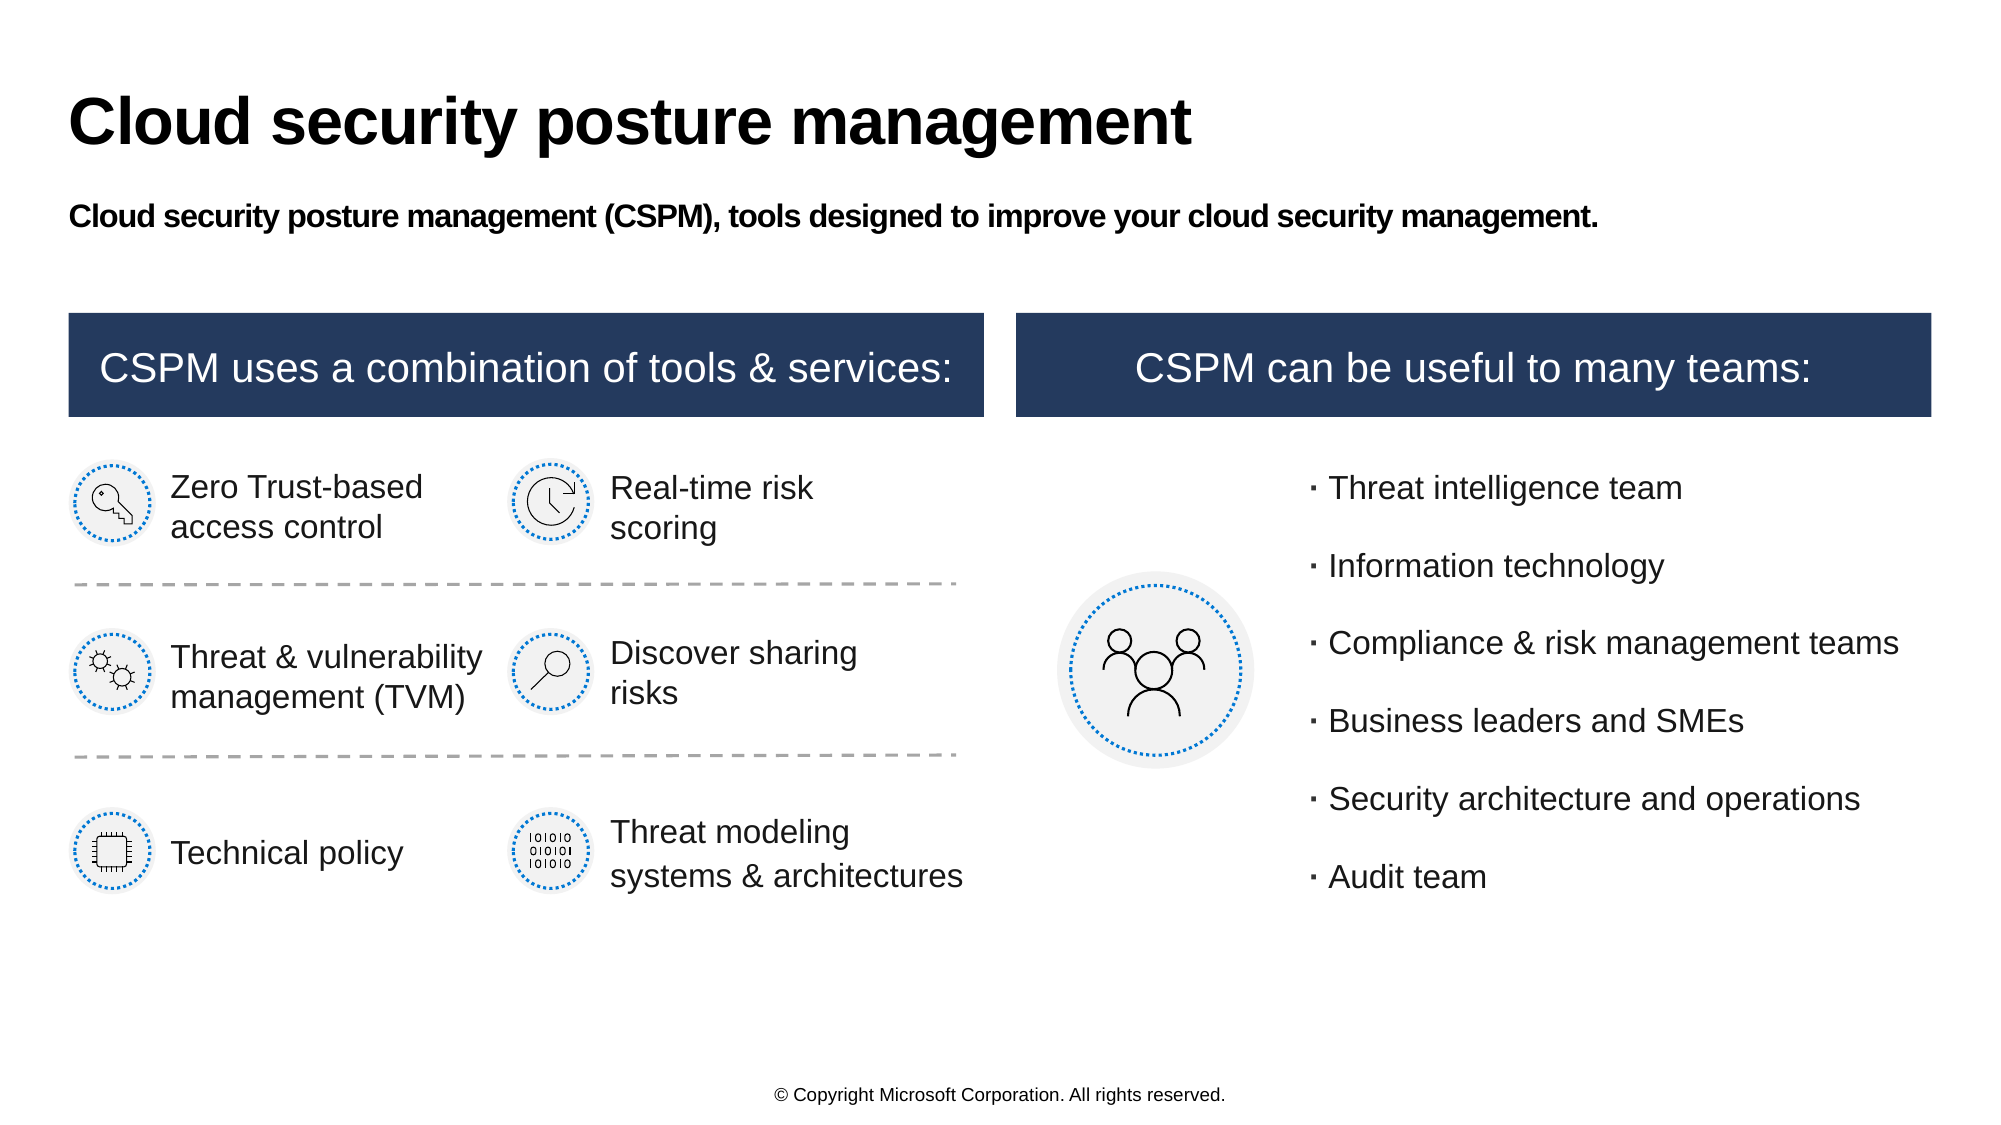

# Cloud security posture management
Cloud security posture management (CSPM), tools designed to improve your cloud security management.

CSPM uses a combination of tools & services:
CSPM can be useful to many teams:
Zero Trust-based access control
Real-time risk scoring
· Threat intelligence team

· Information technology

· Compliance & risk management teams
Discover sharing risks
Threat & vulnerability management (TVM)

· Business leaders and SMEs
· Security architecture and operations
Threat modeling
systems & architectures

Technical policy
· Audit team